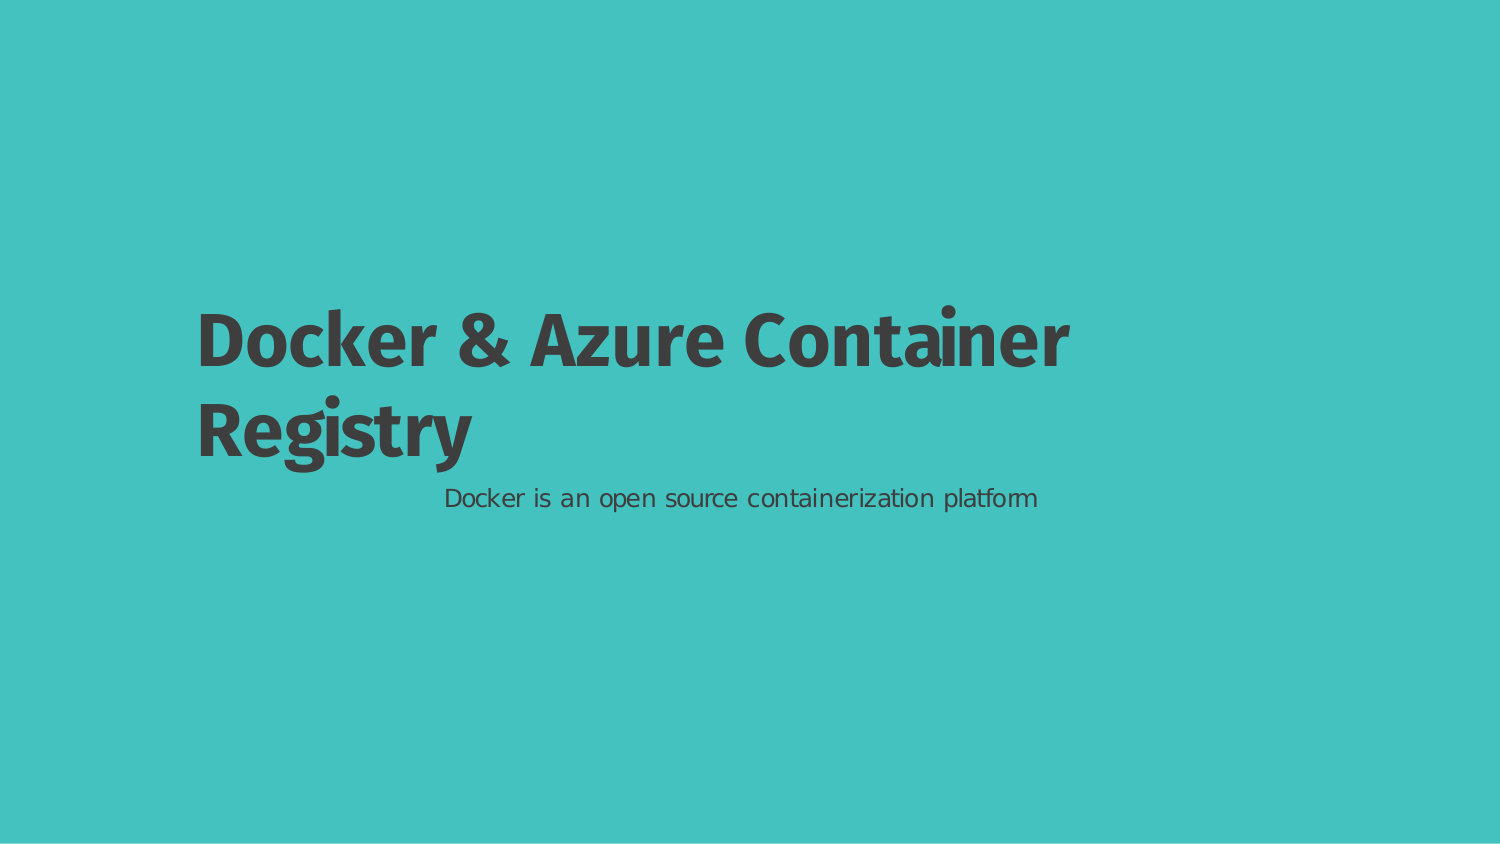

# Docker & Azure Container Registry
Docker is an open source containerization platform